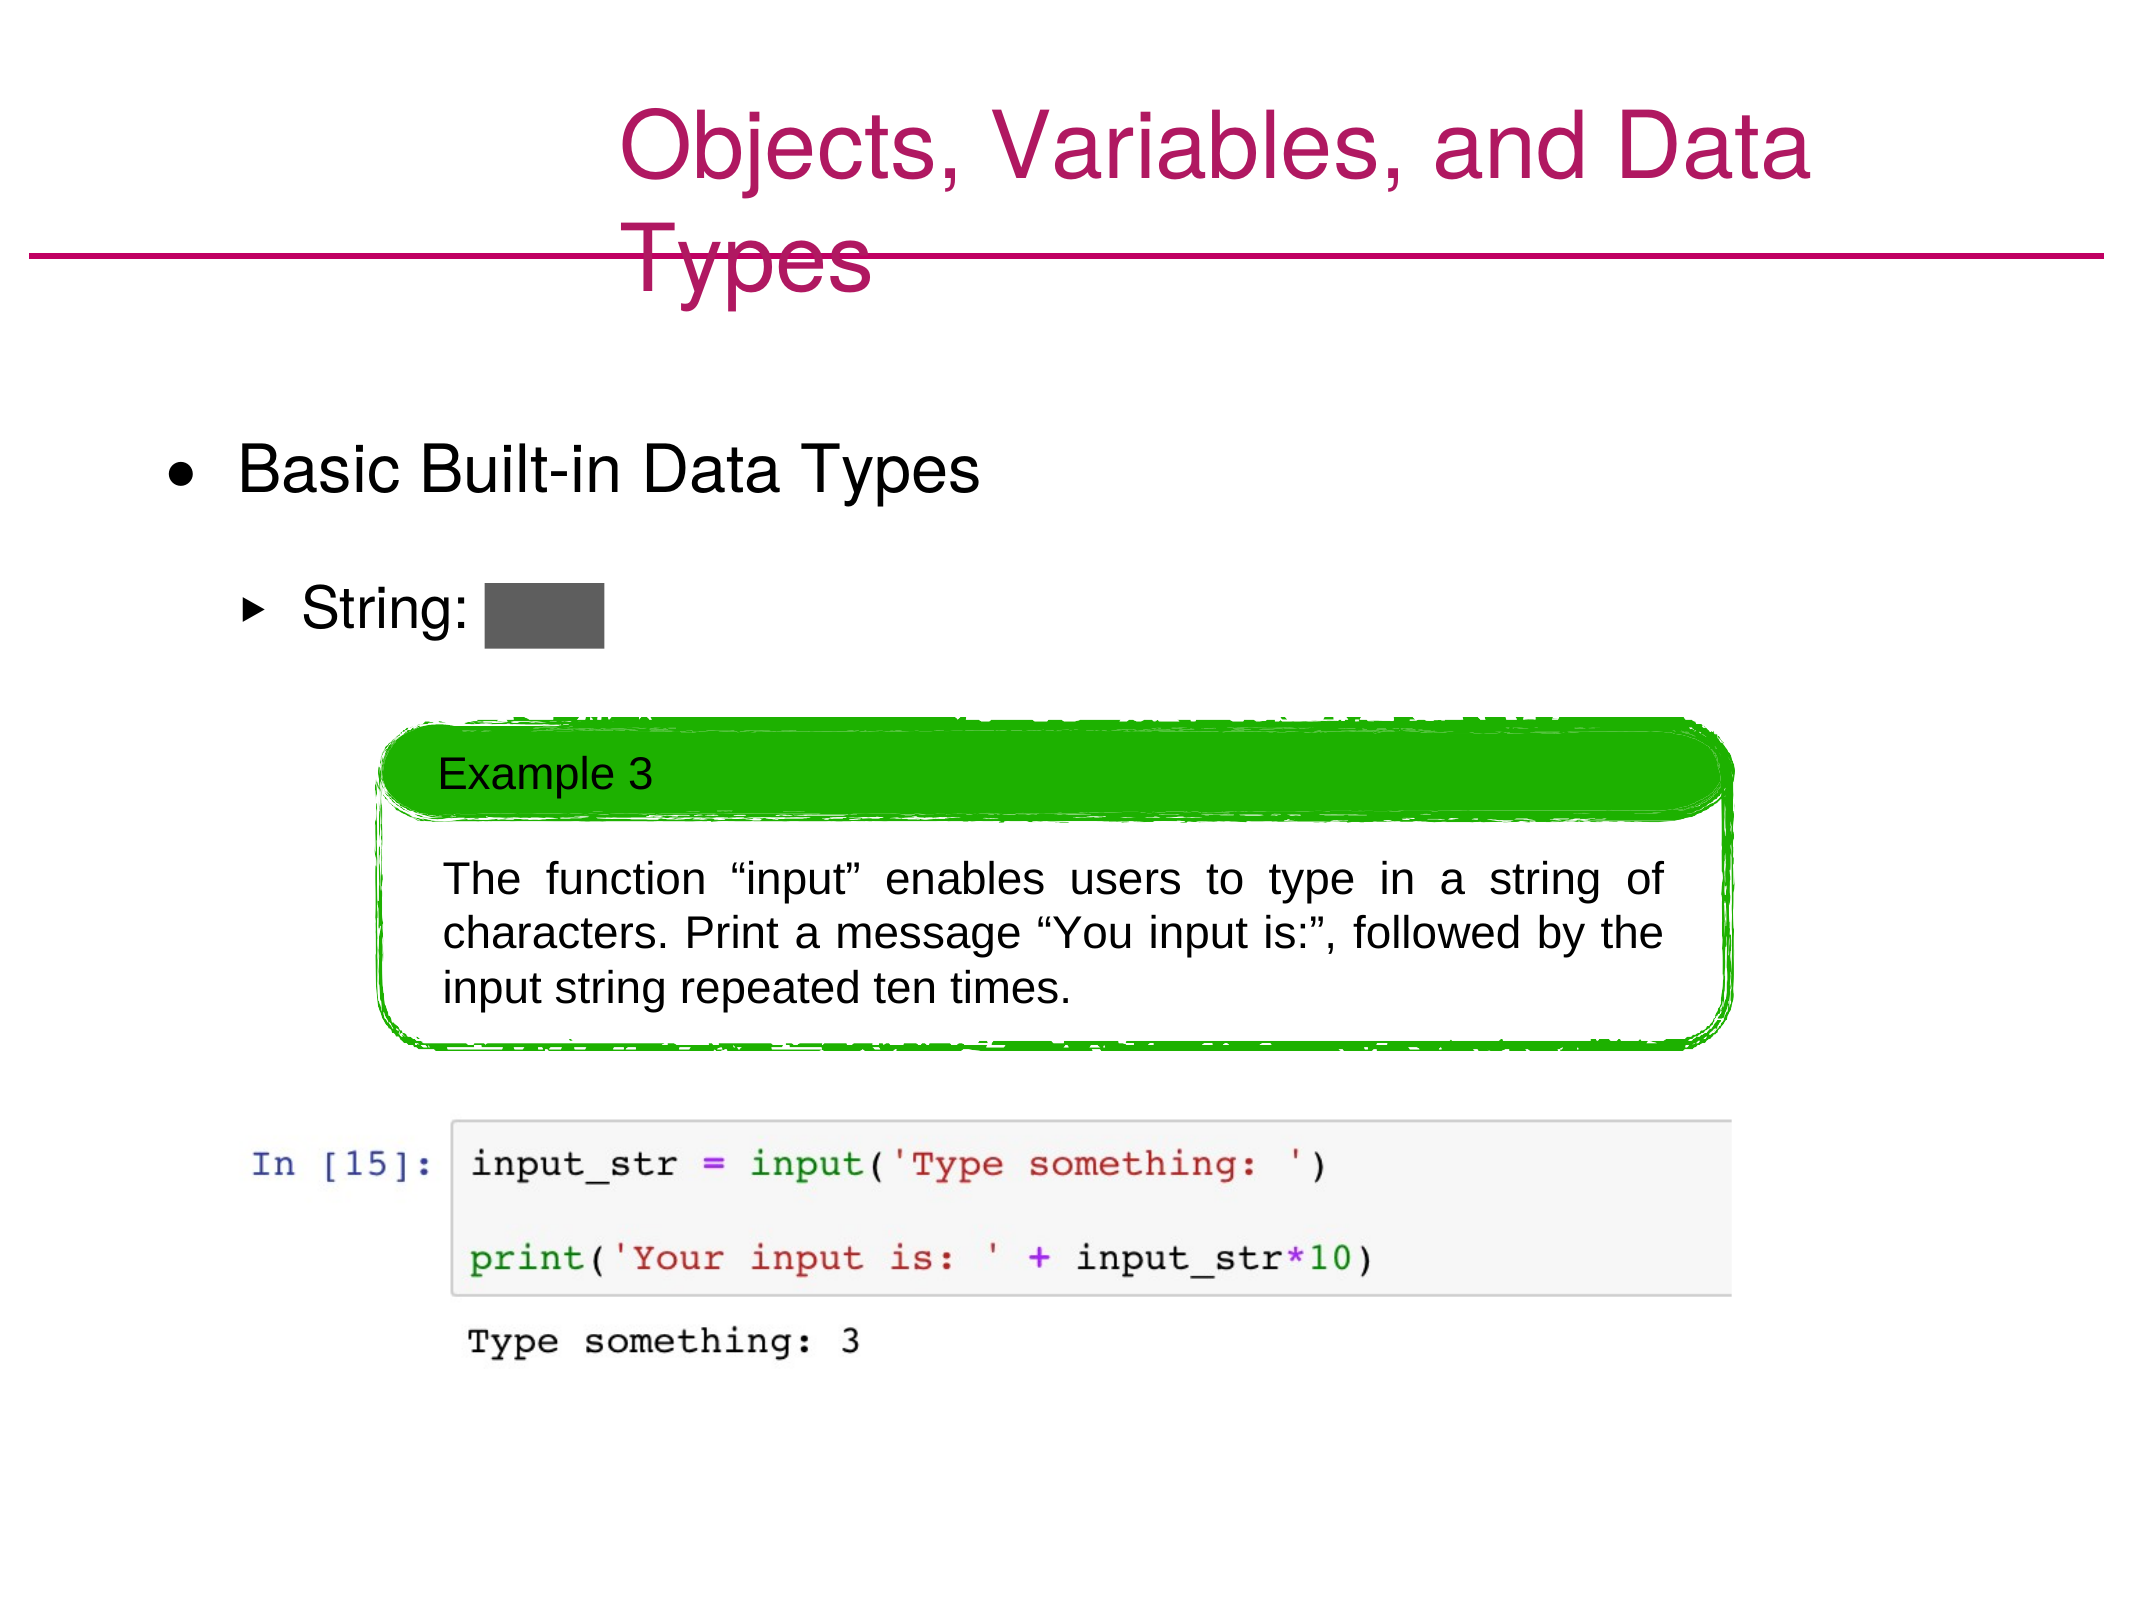

# Objects, Variables, and Data Types

Basic Built-in Data Types
String:
str

Example 3

The function “input” enables users to type in a string of characters. Print a message “You input is:”, followed by the input string repeated ten times.